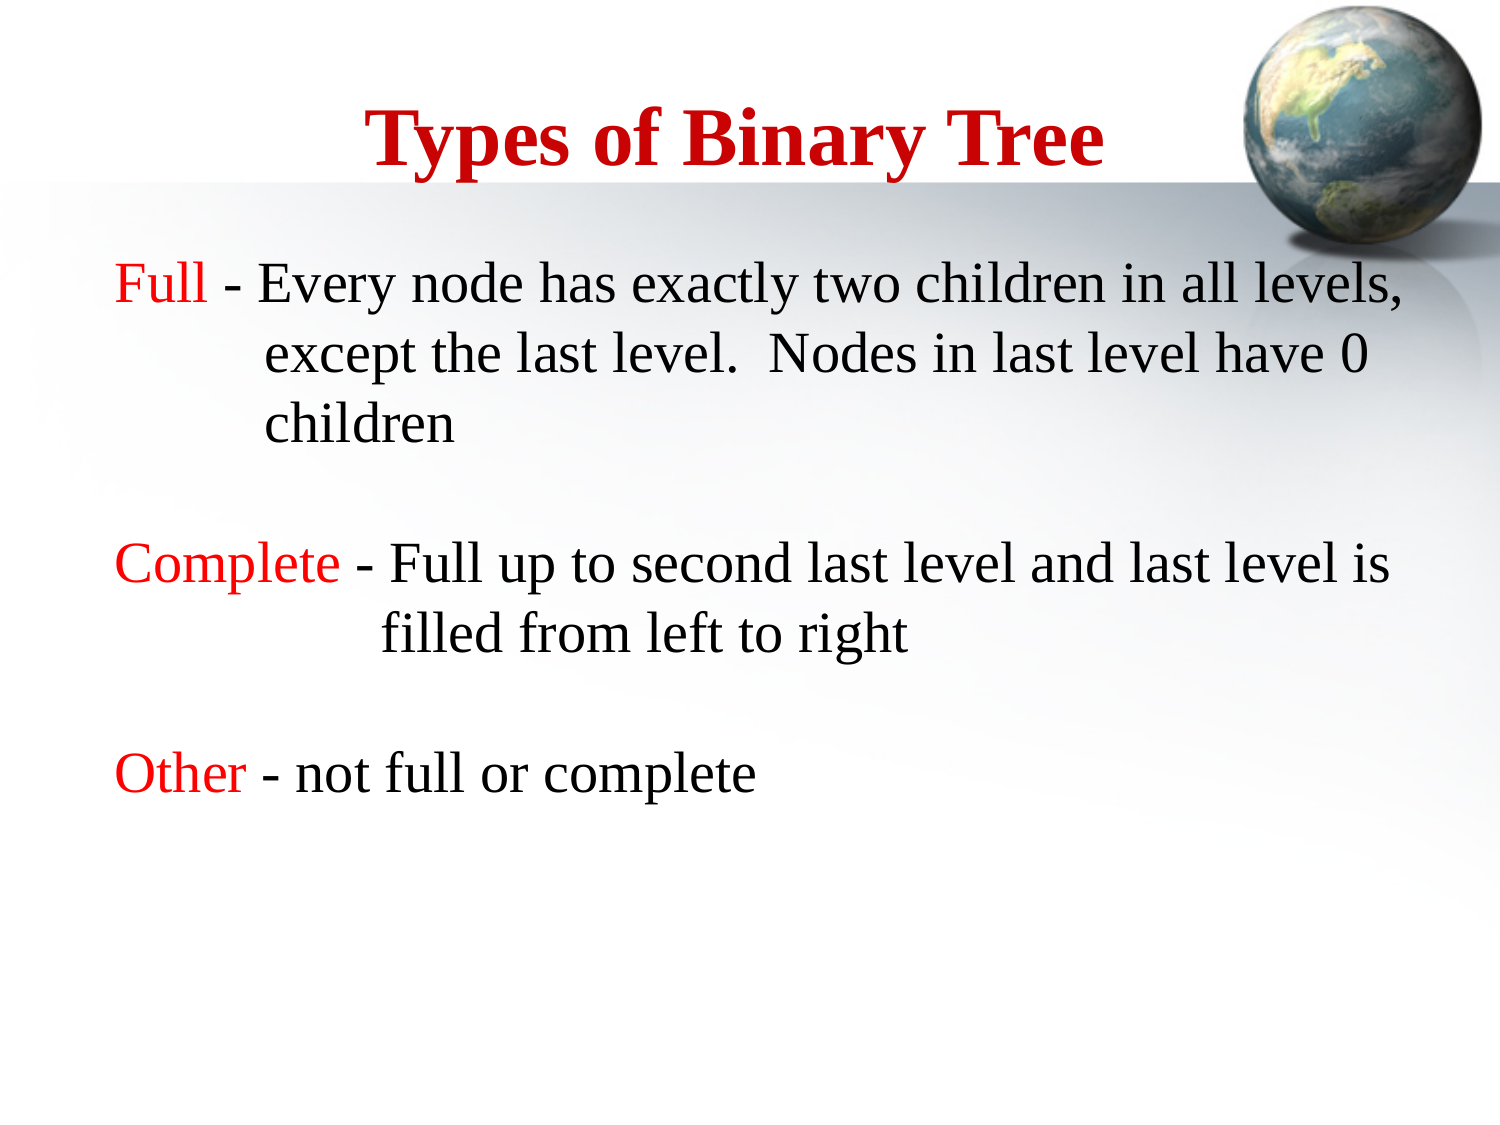

Types of Binary Tree
Full - Every node has exactly two children in all levels, 	except the last level.  Nodes in last level have 0 	children

Complete - Full up to second last level and last level is 	        filled from left to right

Other - not full or complete